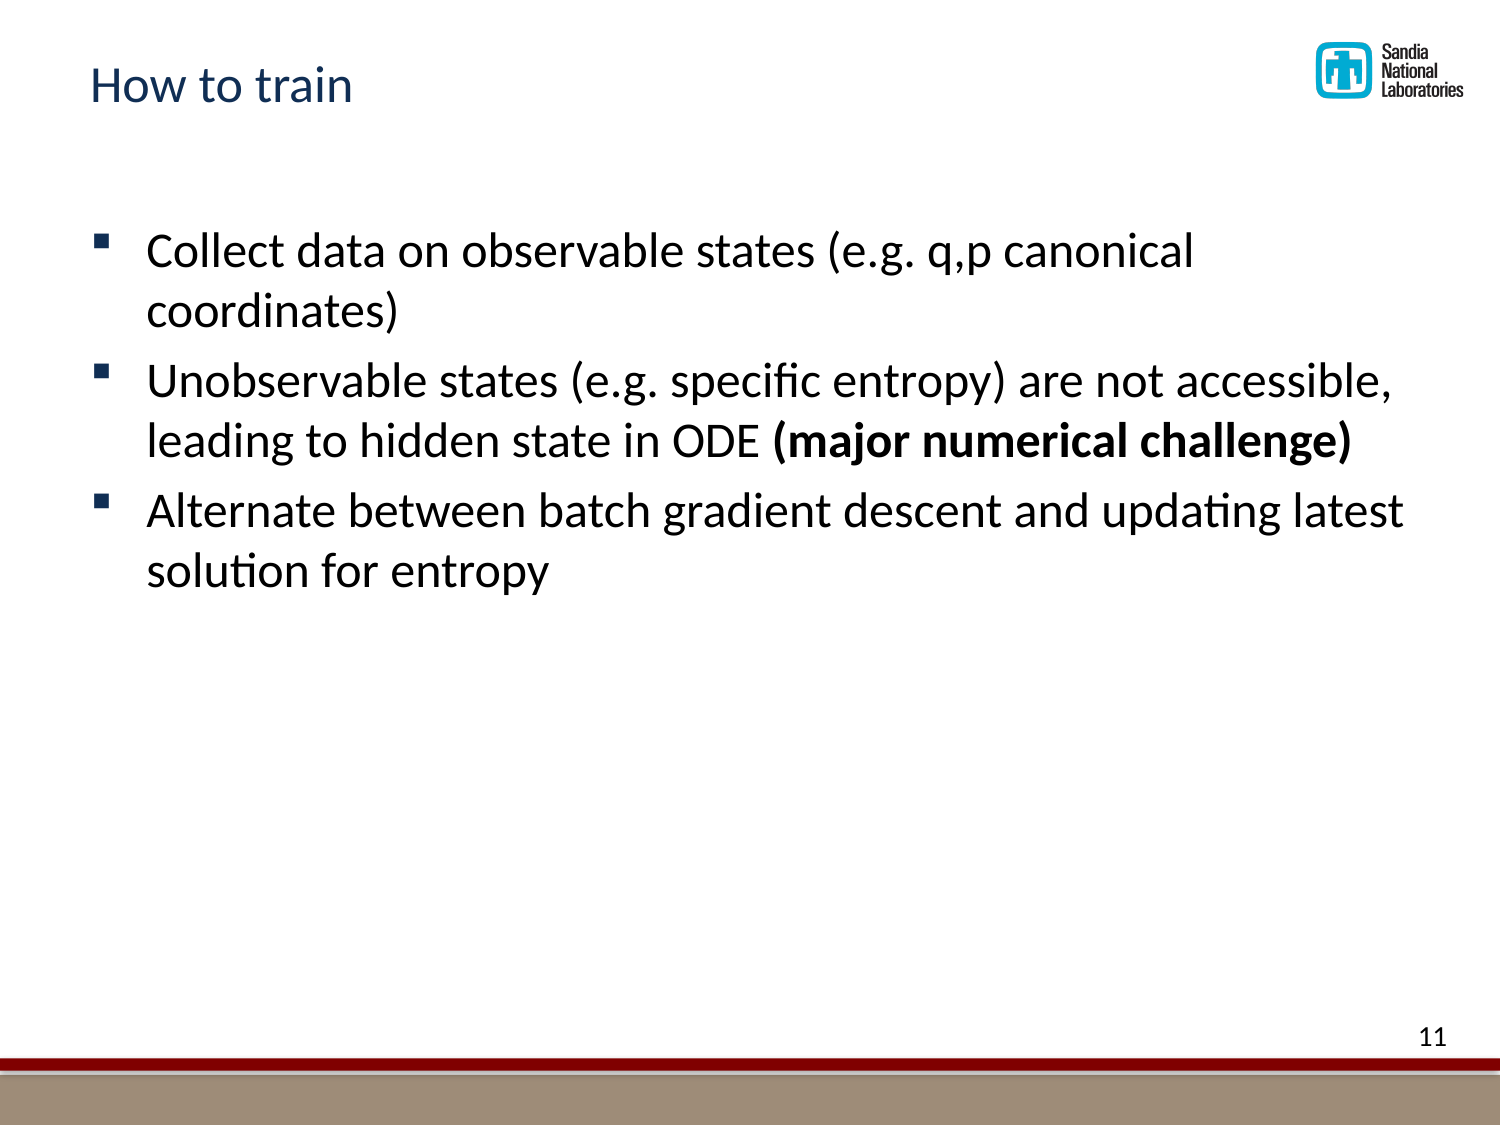

# How to train
Collect data on observable states (e.g. q,p canonical coordinates)
Unobservable states (e.g. specific entropy) are not accessible, leading to hidden state in ODE (major numerical challenge)
Alternate between batch gradient descent and updating latest solution for entropy
11